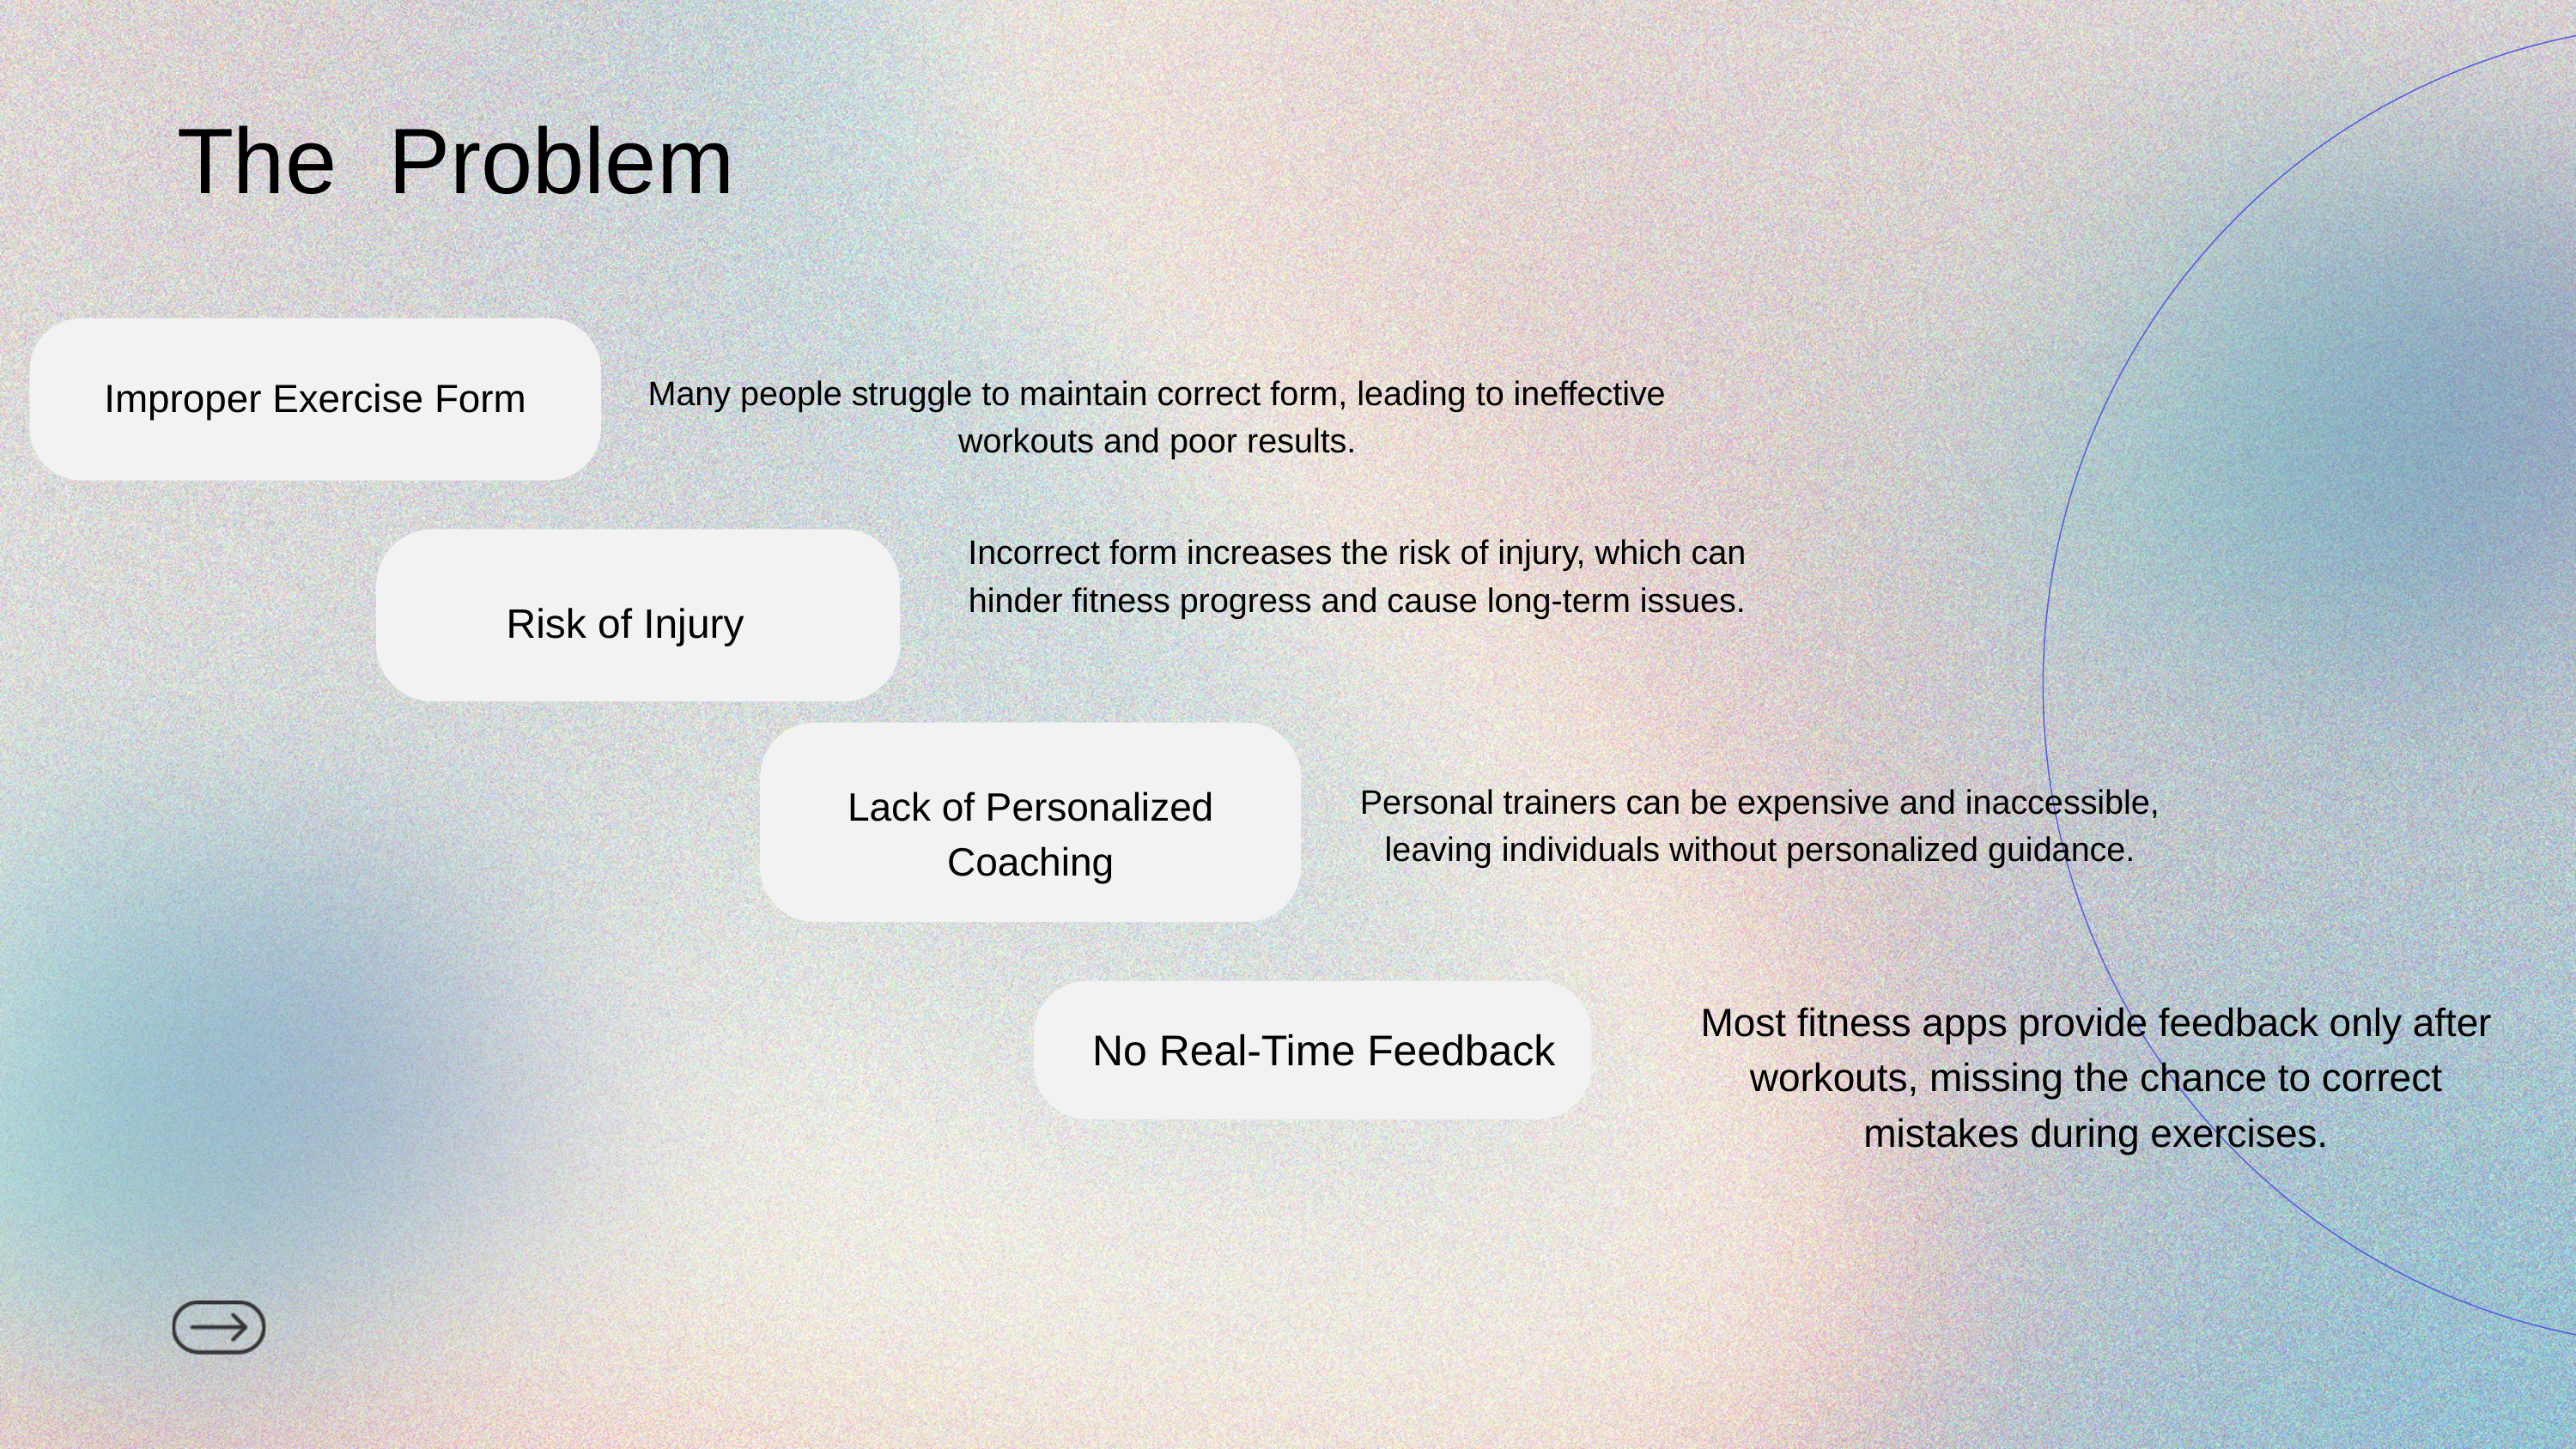

The  Problem

Improper Exercise Form
Many people struggle to maintain correct form, leading to ineffective workouts and poor results.
Incorrect form increases the risk of injury, which can hinder fitness progress and cause long-term issues.

Risk of Injury

Lack of Personalized Coaching
Personal trainers can be expensive and inaccessible, leaving individuals without personalized guidance.

Most fitness apps provide feedback only after workouts, missing the chance to correct mistakes during exercises.

No Real-Time Feedback